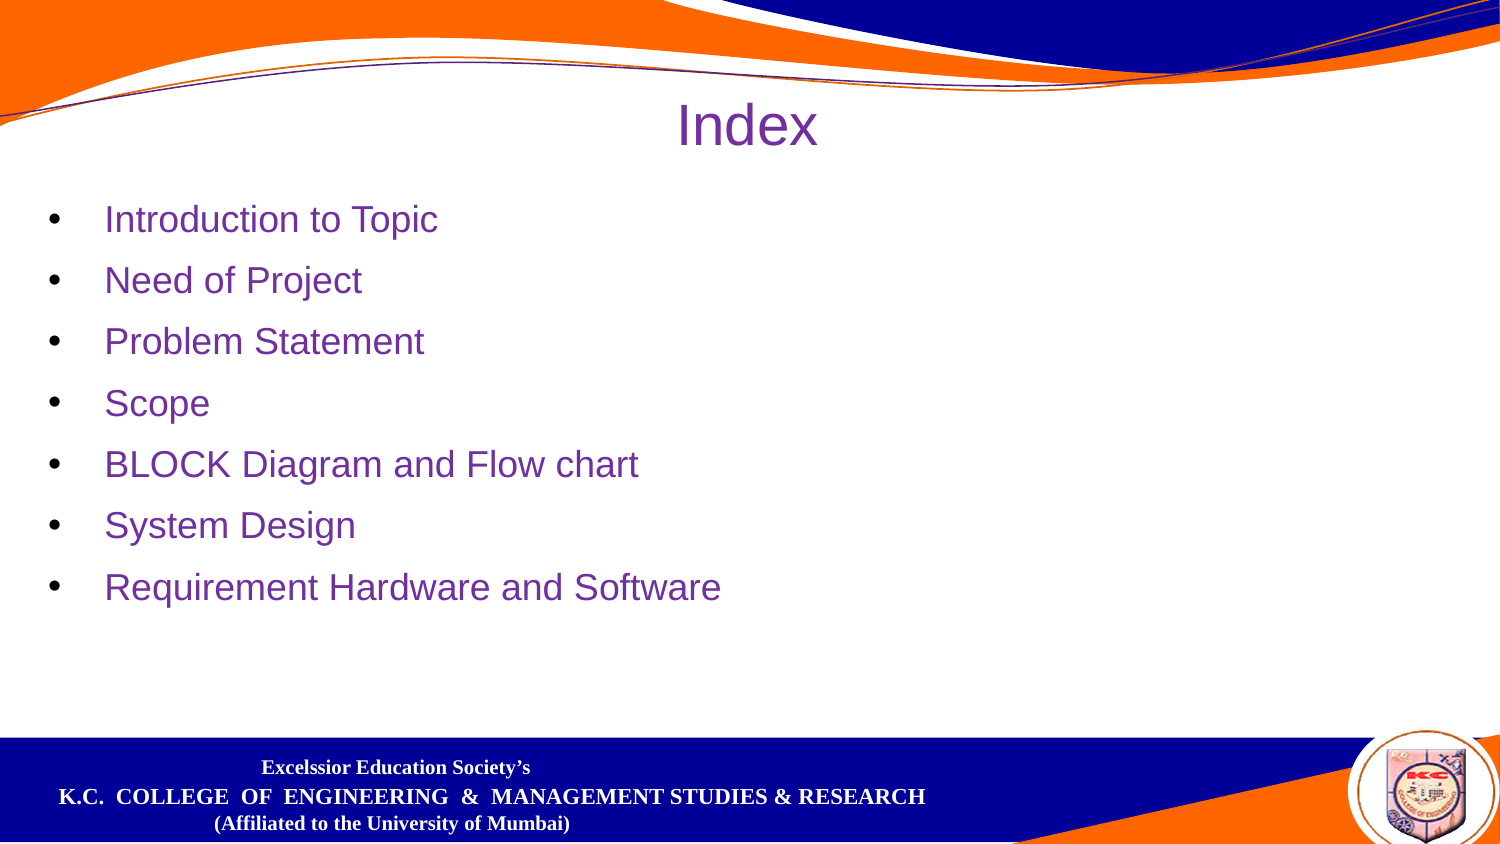

# Index
Introduction to Topic
Need of Project
Problem Statement
Scope
BLOCK Diagram and Flow chart
System Design
Requirement Hardware and Software